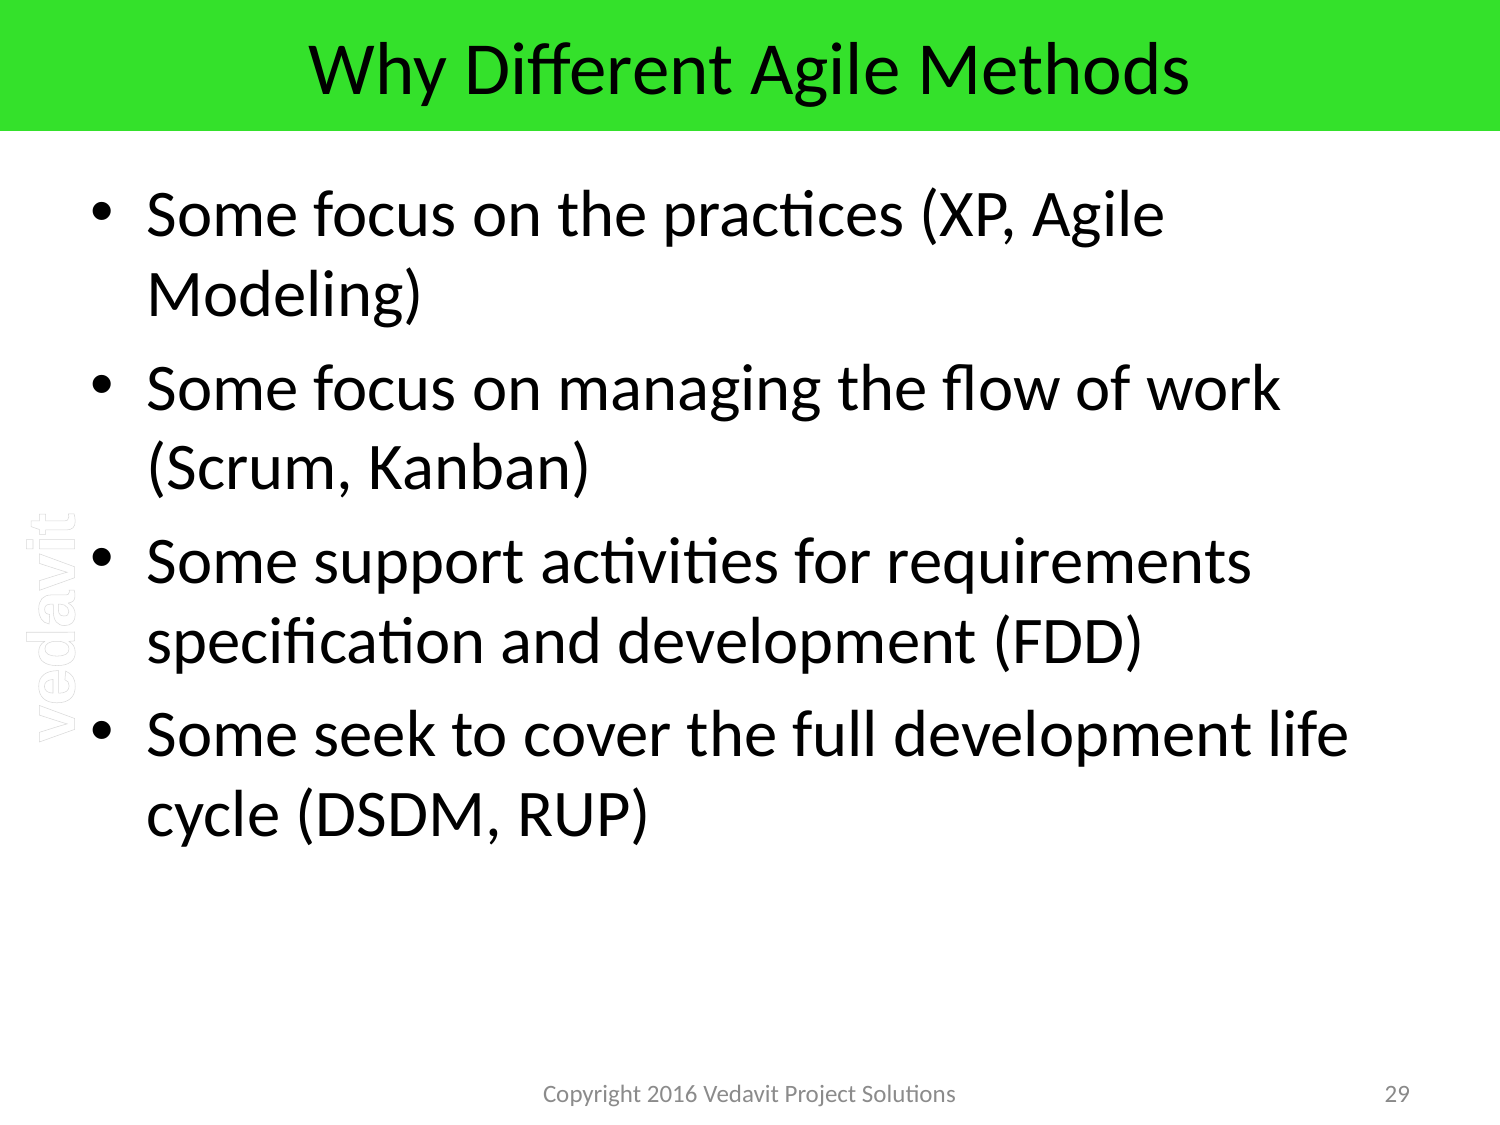

# Why Different Agile Methods
Some focus on the practices (XP, Agile Modeling)
Some focus on managing the flow of work (Scrum, Kanban)
Some support activities for requirements specification and development (FDD)
Some seek to cover the full development life cycle (DSDM, RUP)
Copyright 2016 Vedavit Project Solutions
29